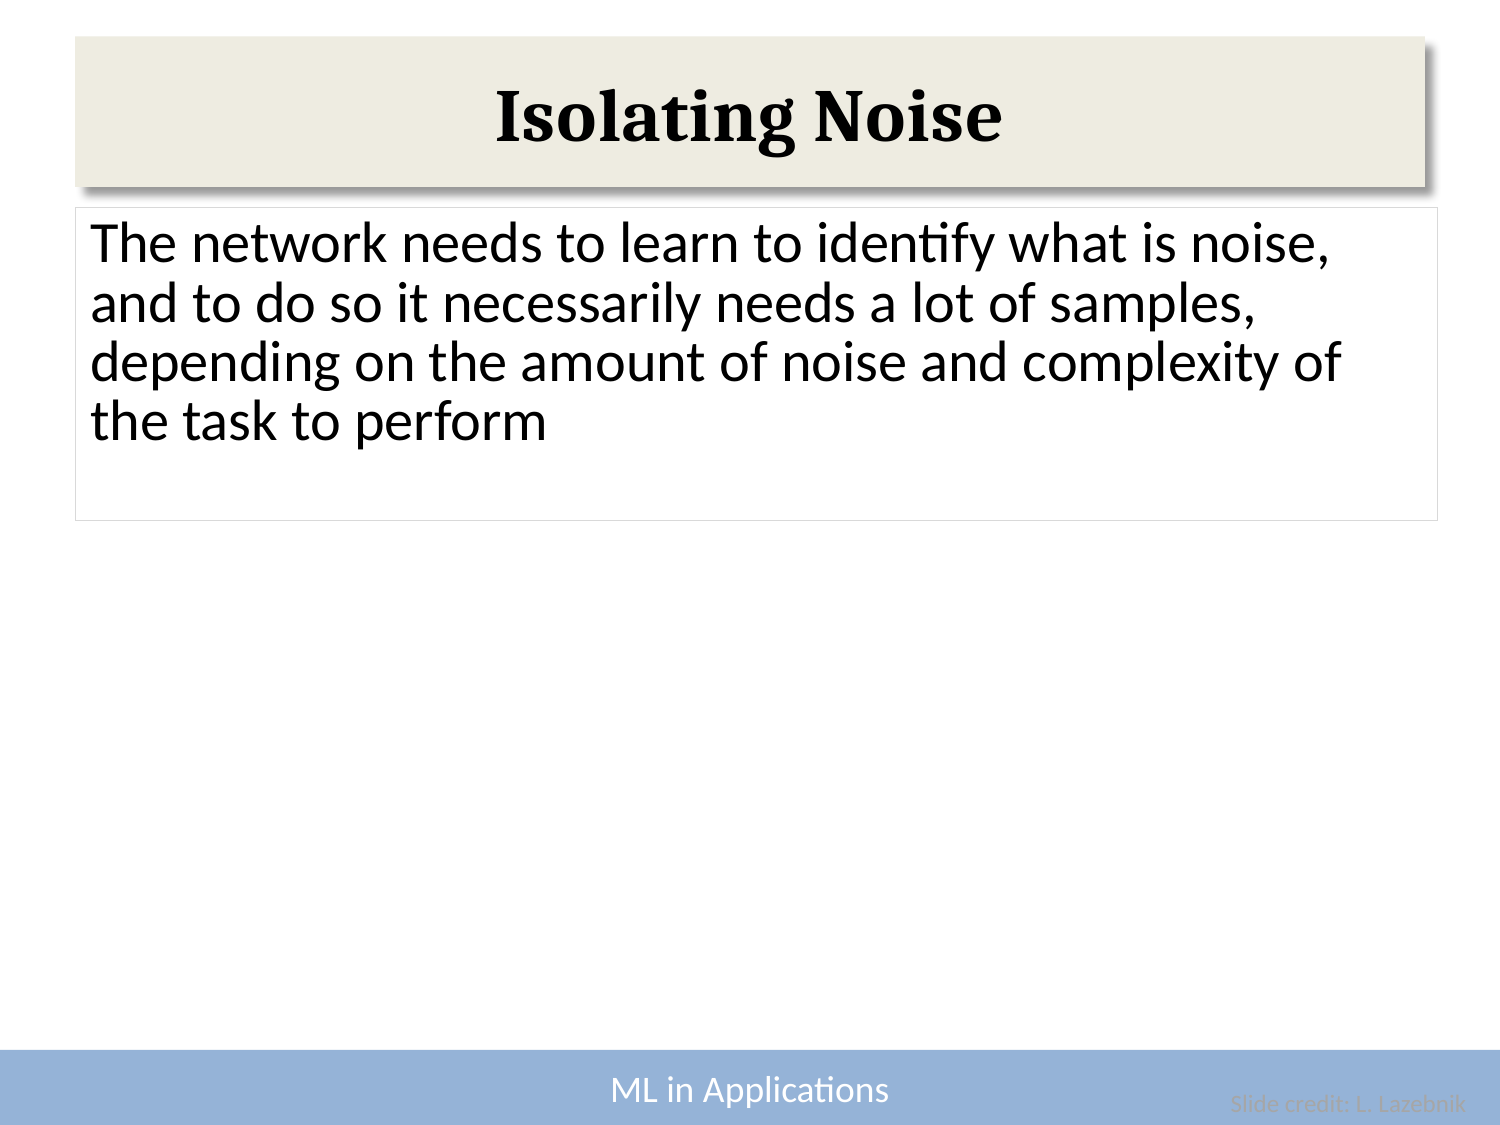

# Isolating Noise
The network needs to learn to identify what is noise, and to do so it necessarily needs a lot of samples, depending on the amount of noise and complexity of the task to perform

Slide credit: L. Lazebnik